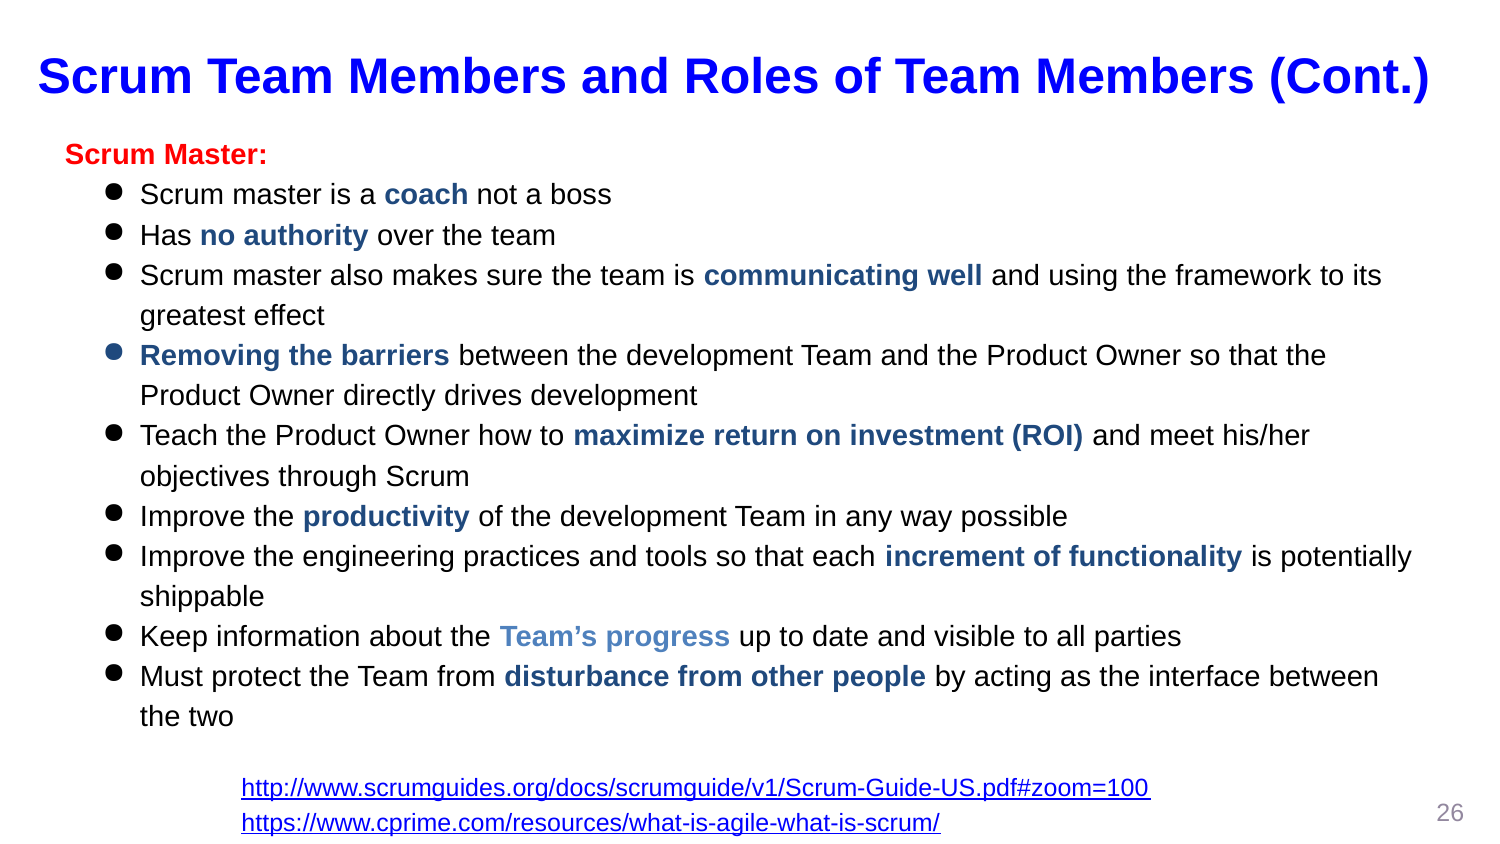

Scrum Team Members and Roles of Team Members (Cont.)

Scrum Master:
Scrum master is a coach not a boss
Has no authority over the team
Scrum master also makes sure the team is communicating well and using the framework to its greatest effect
Removing the barriers between the development Team and the Product Owner so that the Product Owner directly drives development
Teach the Product Owner how to maximize return on investment (ROI) and meet his/her objectives through Scrum
Improve the productivity of the development Team in any way possible
Improve the engineering practices and tools so that each increment of functionality is potentially shippable
Keep information about the Team’s progress up to date and visible to all parties
Must protect the Team from disturbance from other people by acting as the interface between the two
http://www.scrumguides.org/docs/scrumguide/v1/Scrum-Guide-US.pdf#zoom=100
https://www.cprime.com/resources/what-is-agile-what-is-scrum/